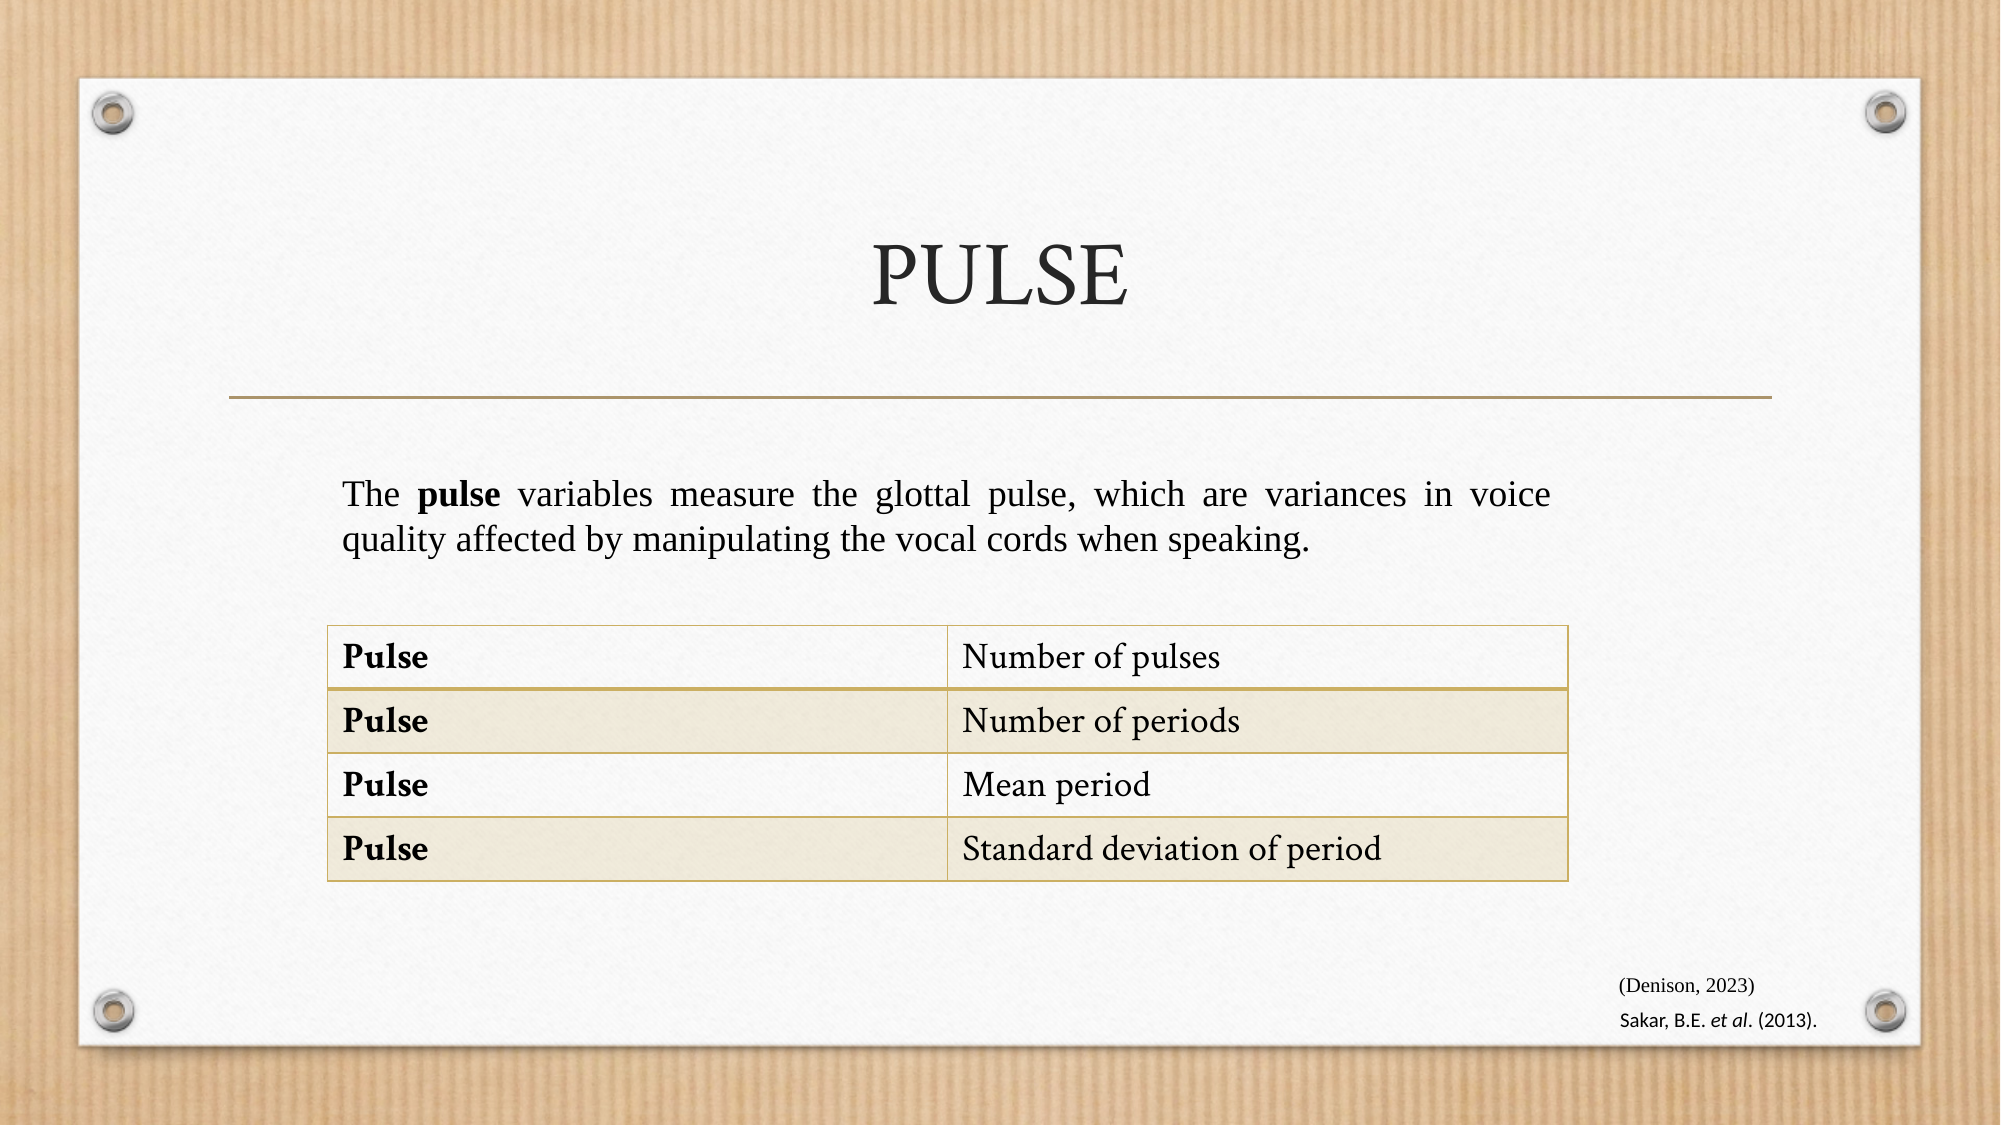

# PULSE
The pulse variables measure the glottal pulse, which are variances in voice quality affected by manipulating the vocal cords when speaking.
| Pulse | Number of pulses |
| --- | --- |
| Pulse | Number of periods |
| Pulse | Mean period |
| Pulse | Standard deviation of period |
(Denison, 2023)
Sakar, B.E. et al. (2013).